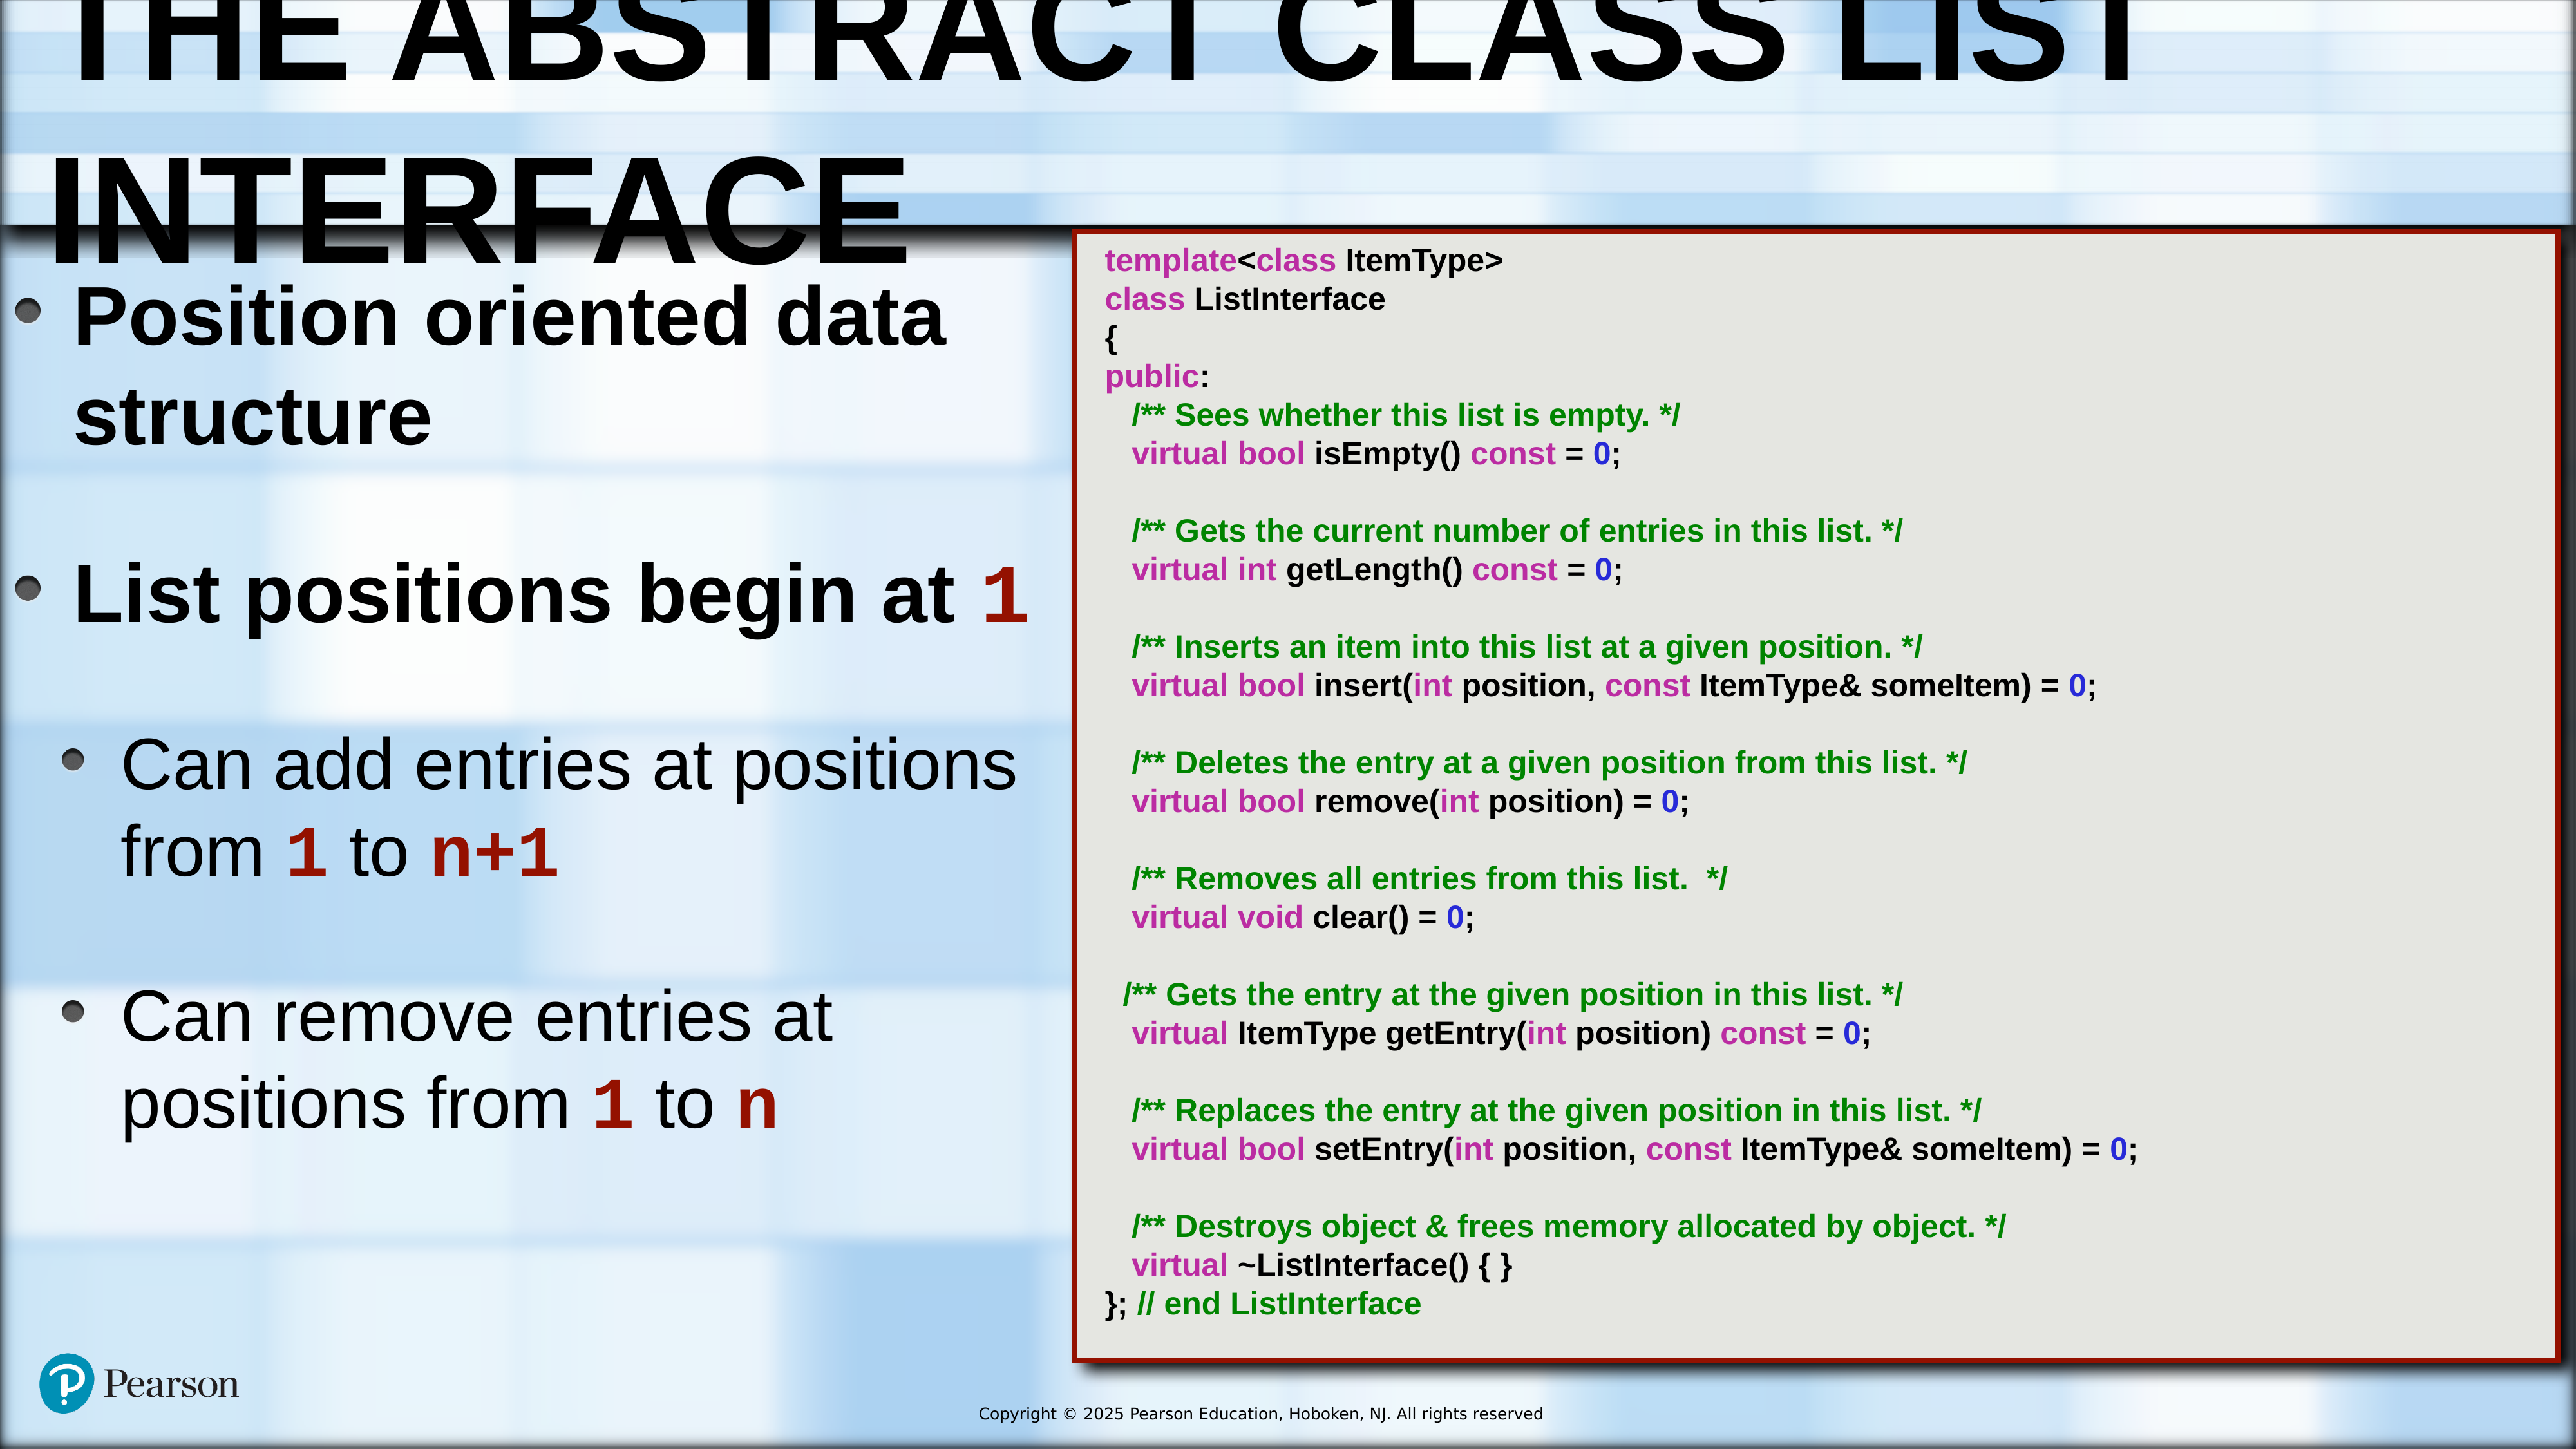

# The Abstract Class List Interface

template<class ItemType>
class ListInterface
{
public:
   /** Sees whether this list is empty. */
   virtual bool isEmpty() const = 0;

   /** Gets the current number of entries in this list. */
   virtual int getLength() const = 0;

   /** Inserts an item into this list at a given position. */
   virtual bool insert(int position, const ItemType& someItem) = 0;

   /** Deletes the entry at a given position from this list. */
   virtual bool remove(int position) = 0;

   /** Removes all entries from this list.  */
   virtual void clear() = 0;

  /** Gets the entry at the given position in this list. */
   virtual ItemType getEntry(int position) const = 0;

   /** Replaces the entry at the given position in this list. */
   virtual bool setEntry(int position, const ItemType& someItem) = 0;

   /** Destroys object & frees memory allocated by object. */
   virtual ~ListInterface() { }
}; // end ListInterface
Position oriented data structure
List positions begin at 1
Can add entries at positions
from 1 to n+1
Can remove entries at positions from 1 to n